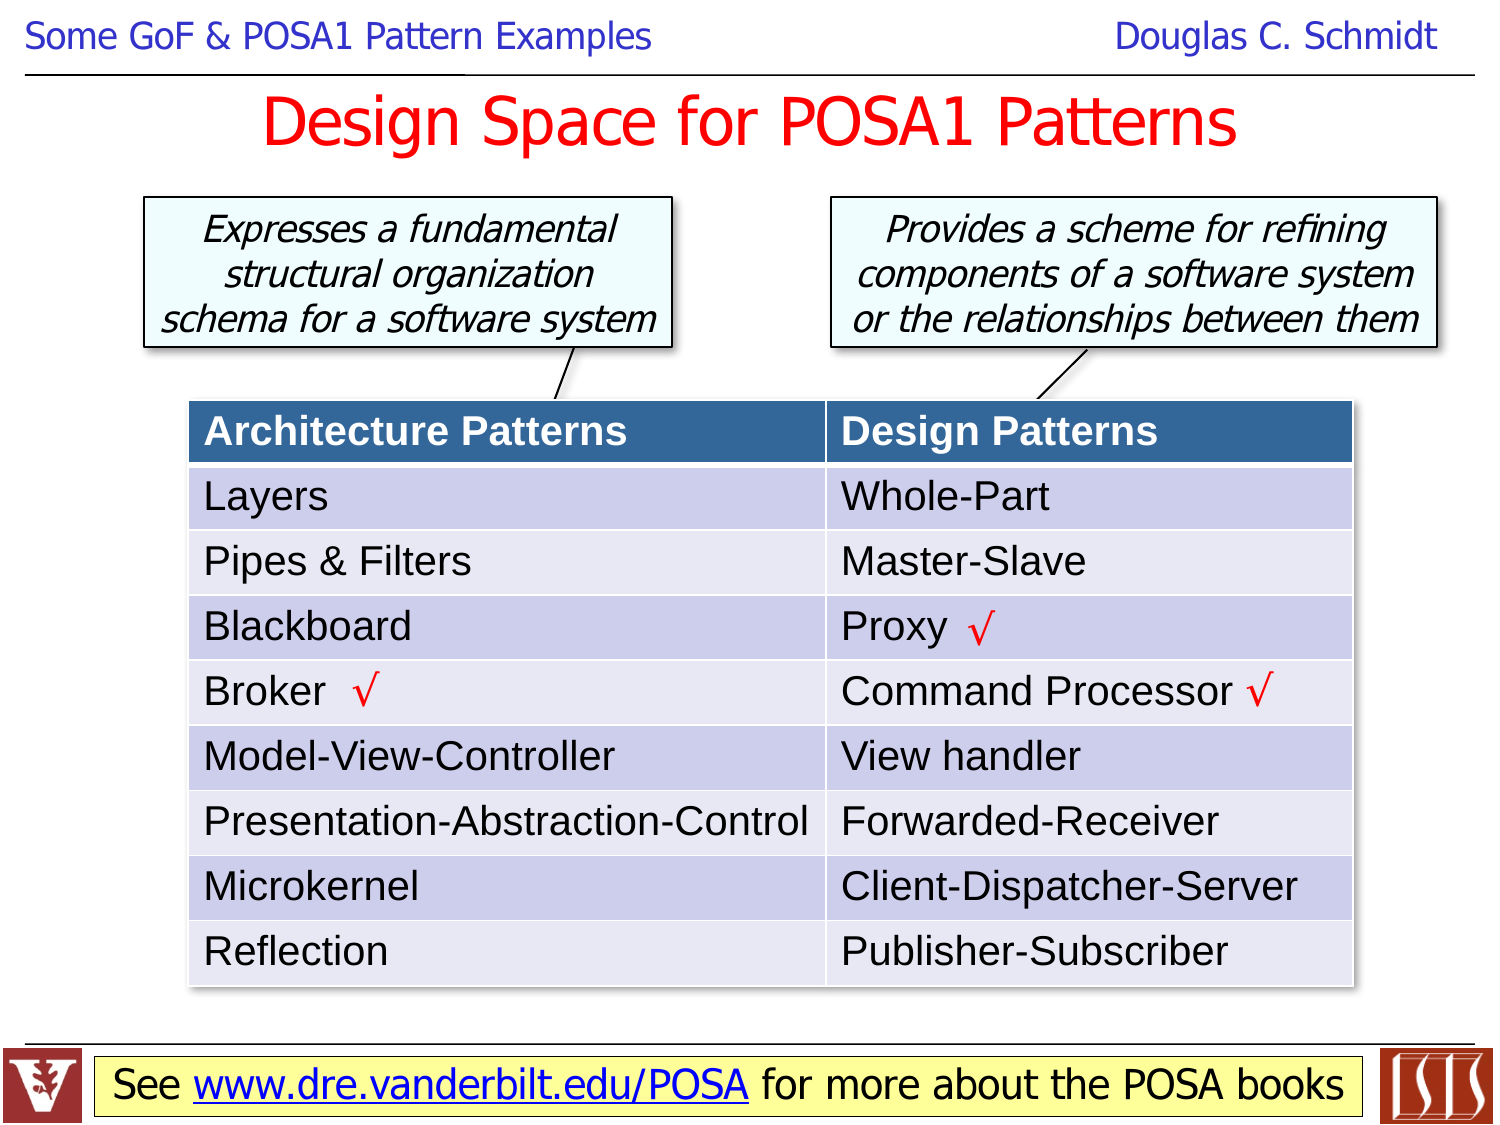

# Design Space for POSA1 Patterns
Expresses a fundamental structural organization schema for a software system
Provides a scheme for refining components of a software system or the relationships between them
| Architecture Patterns | Design Patterns |
| --- | --- |
| Layers | Whole-Part |
| Pipes & Filters | Master-Slave |
| Blackboard | Proxy |
| Broker | Command Processor |
| Model-View-Controller | View handler |
| Presentation-Abstraction-Control | Forwarded-Receiver |
| Microkernel | Client-Dispatcher-Server |
| Reflection | Publisher-Subscriber |
√
√
√
See www.dre.vanderbilt.edu/POSA for more about the POSA books